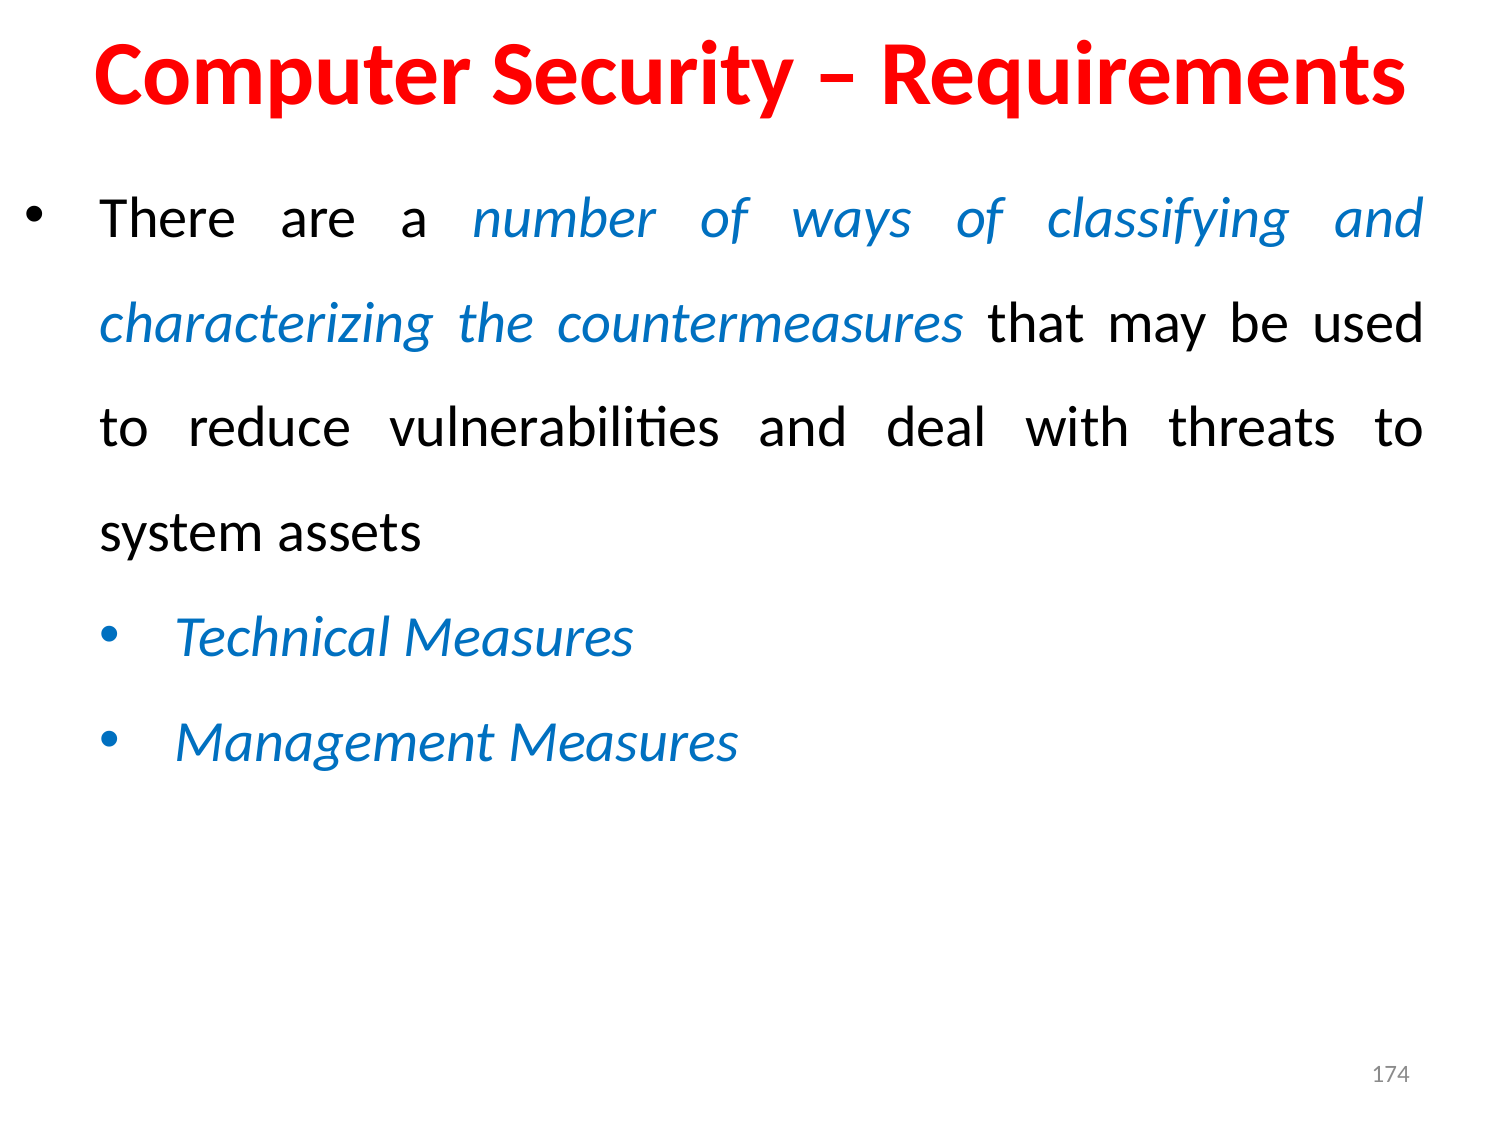

Computer Security – Requirements
There are a number of ways of classifying and characterizing the countermeasures that may be used to reduce vulnerabilities and deal with threats to system assets
Technical Measures
Management Measures
174